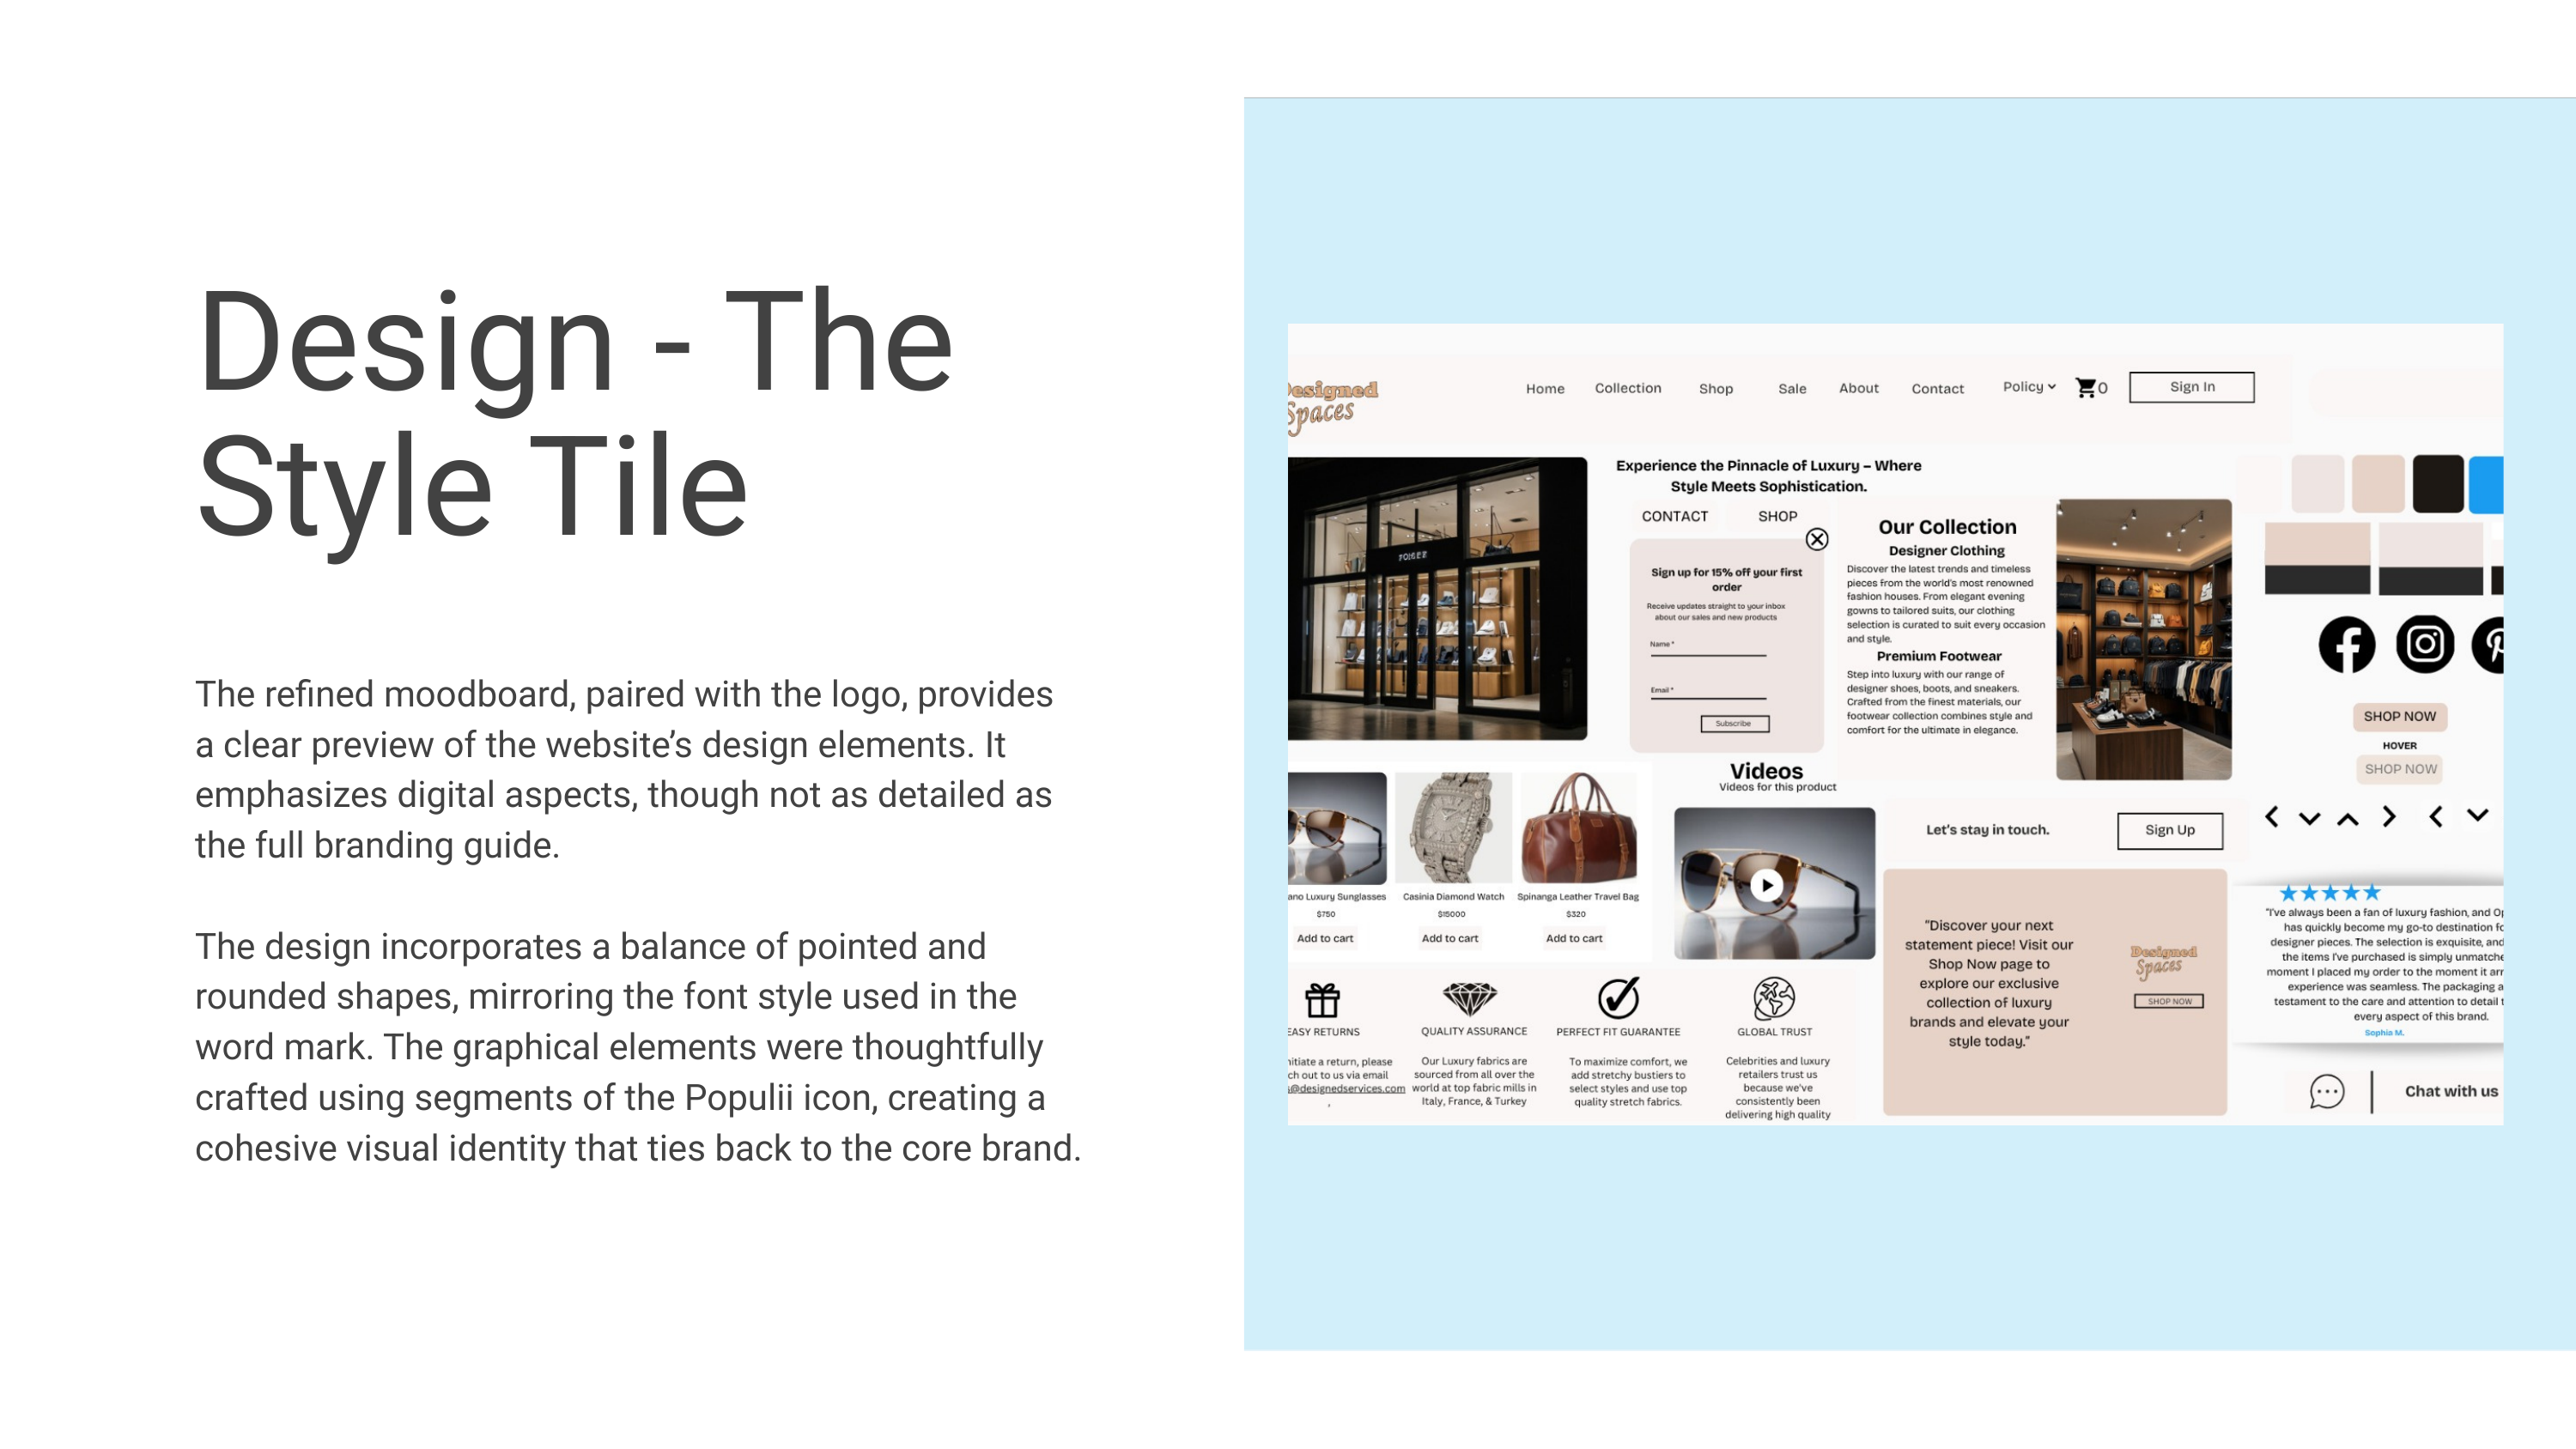

Design - The Style Tile

The refined moodboard, paired with the logo, provides a clear preview of the website’s design elements. It emphasizes digital aspects, though not as detailed as the full branding guide.

The design incorporates a balance of pointed and rounded shapes, mirroring the font style used in the word mark. The graphical elements were thoughtfully crafted using segments of the Populii icon, creating a cohesive visual identity that ties back to the core brand.